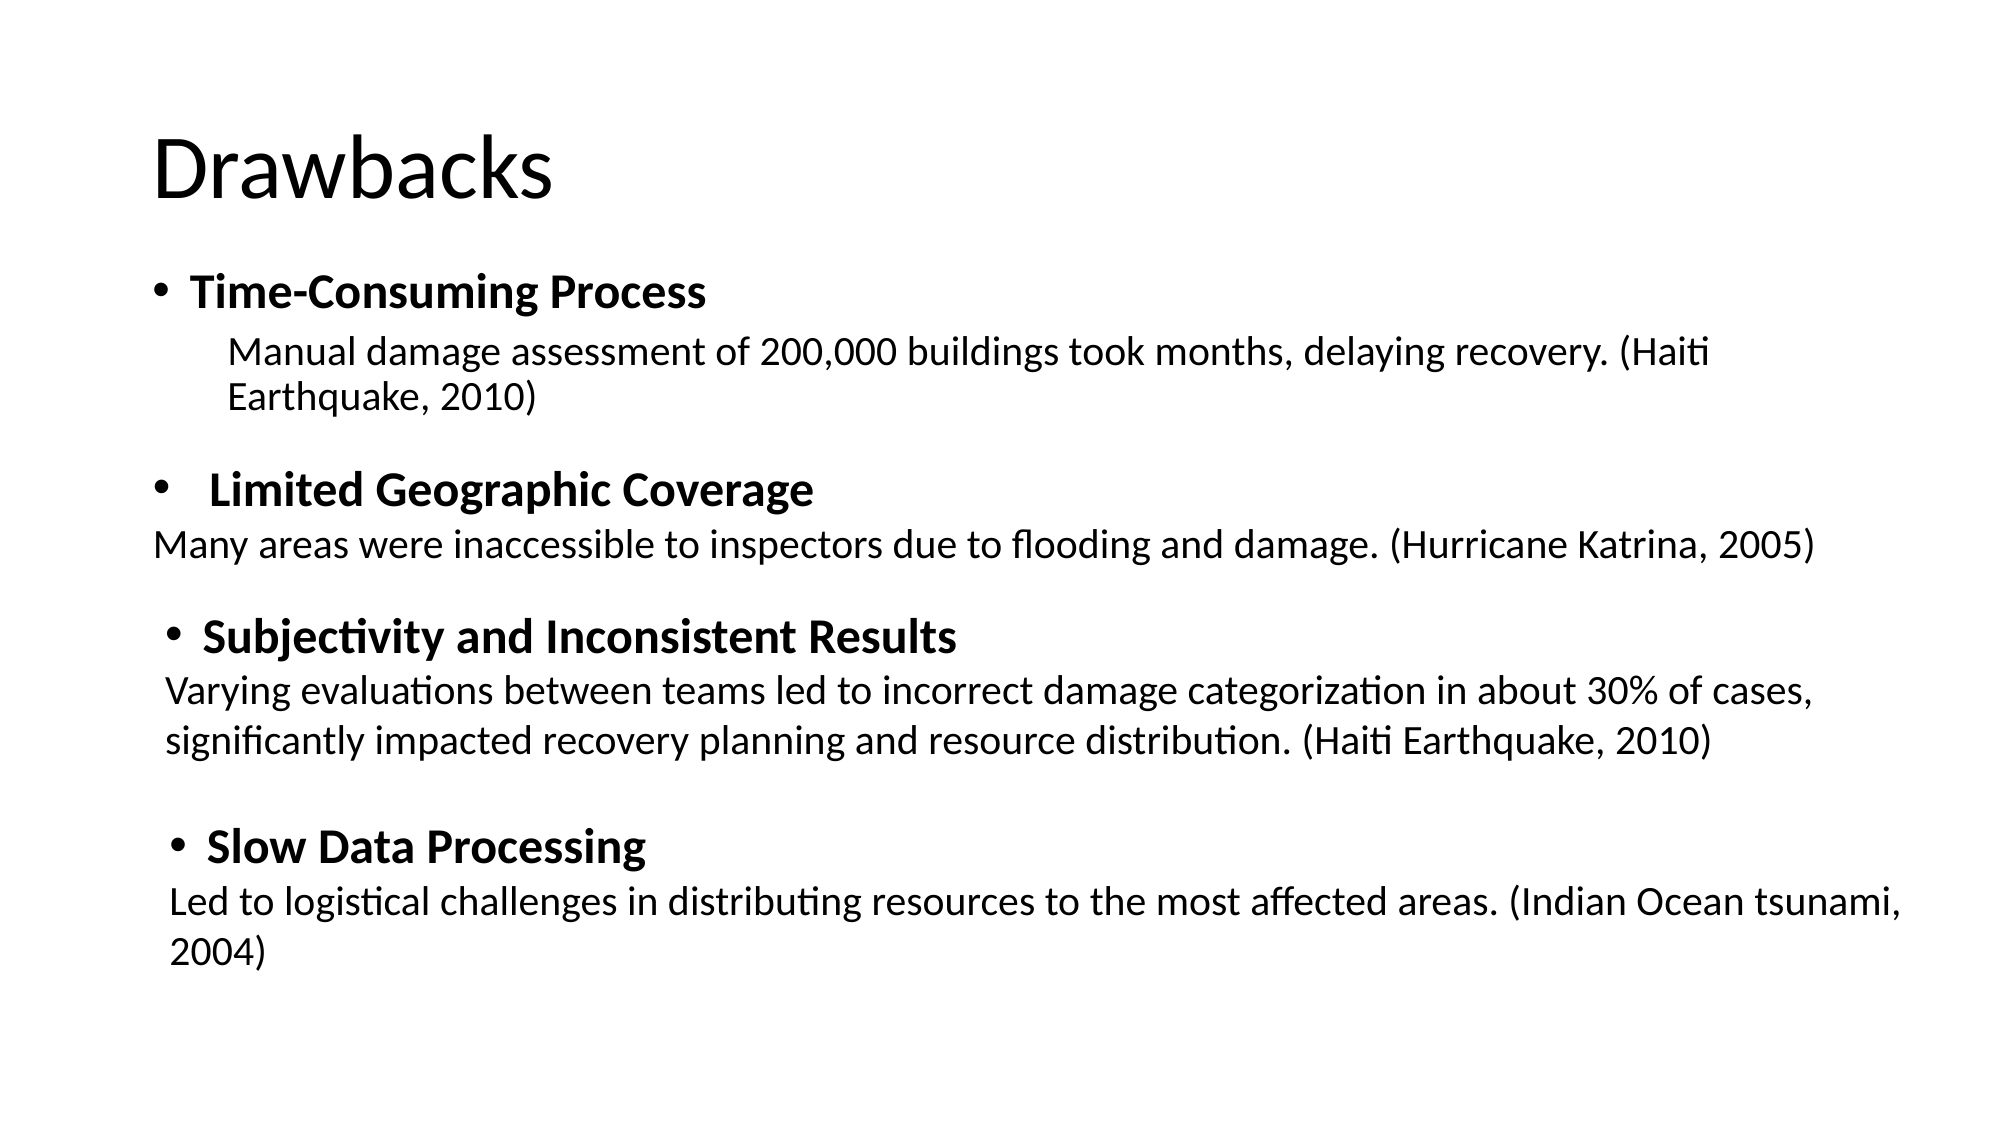

# Drawbacks
Time-Consuming Process
Manual damage assessment of 200,000 buildings took months, delaying recovery. (Haiti Earthquake, 2010)

Limited Geographic Coverage​
Many areas were inaccessible to inspectors due to flooding and damage. (Hurricane Katrina, 2005)​

Subjectivity and Inconsistent Results
Varying evaluations between teams led to incorrect damage categorization in about 30% of cases, significantly impacted recovery planning and resource distribution. (Haiti Earthquake, 2010)
Slow Data Processing
Led to logistical challenges in distributing resources to the most affected areas. (Indian Ocean tsunami, 2004)